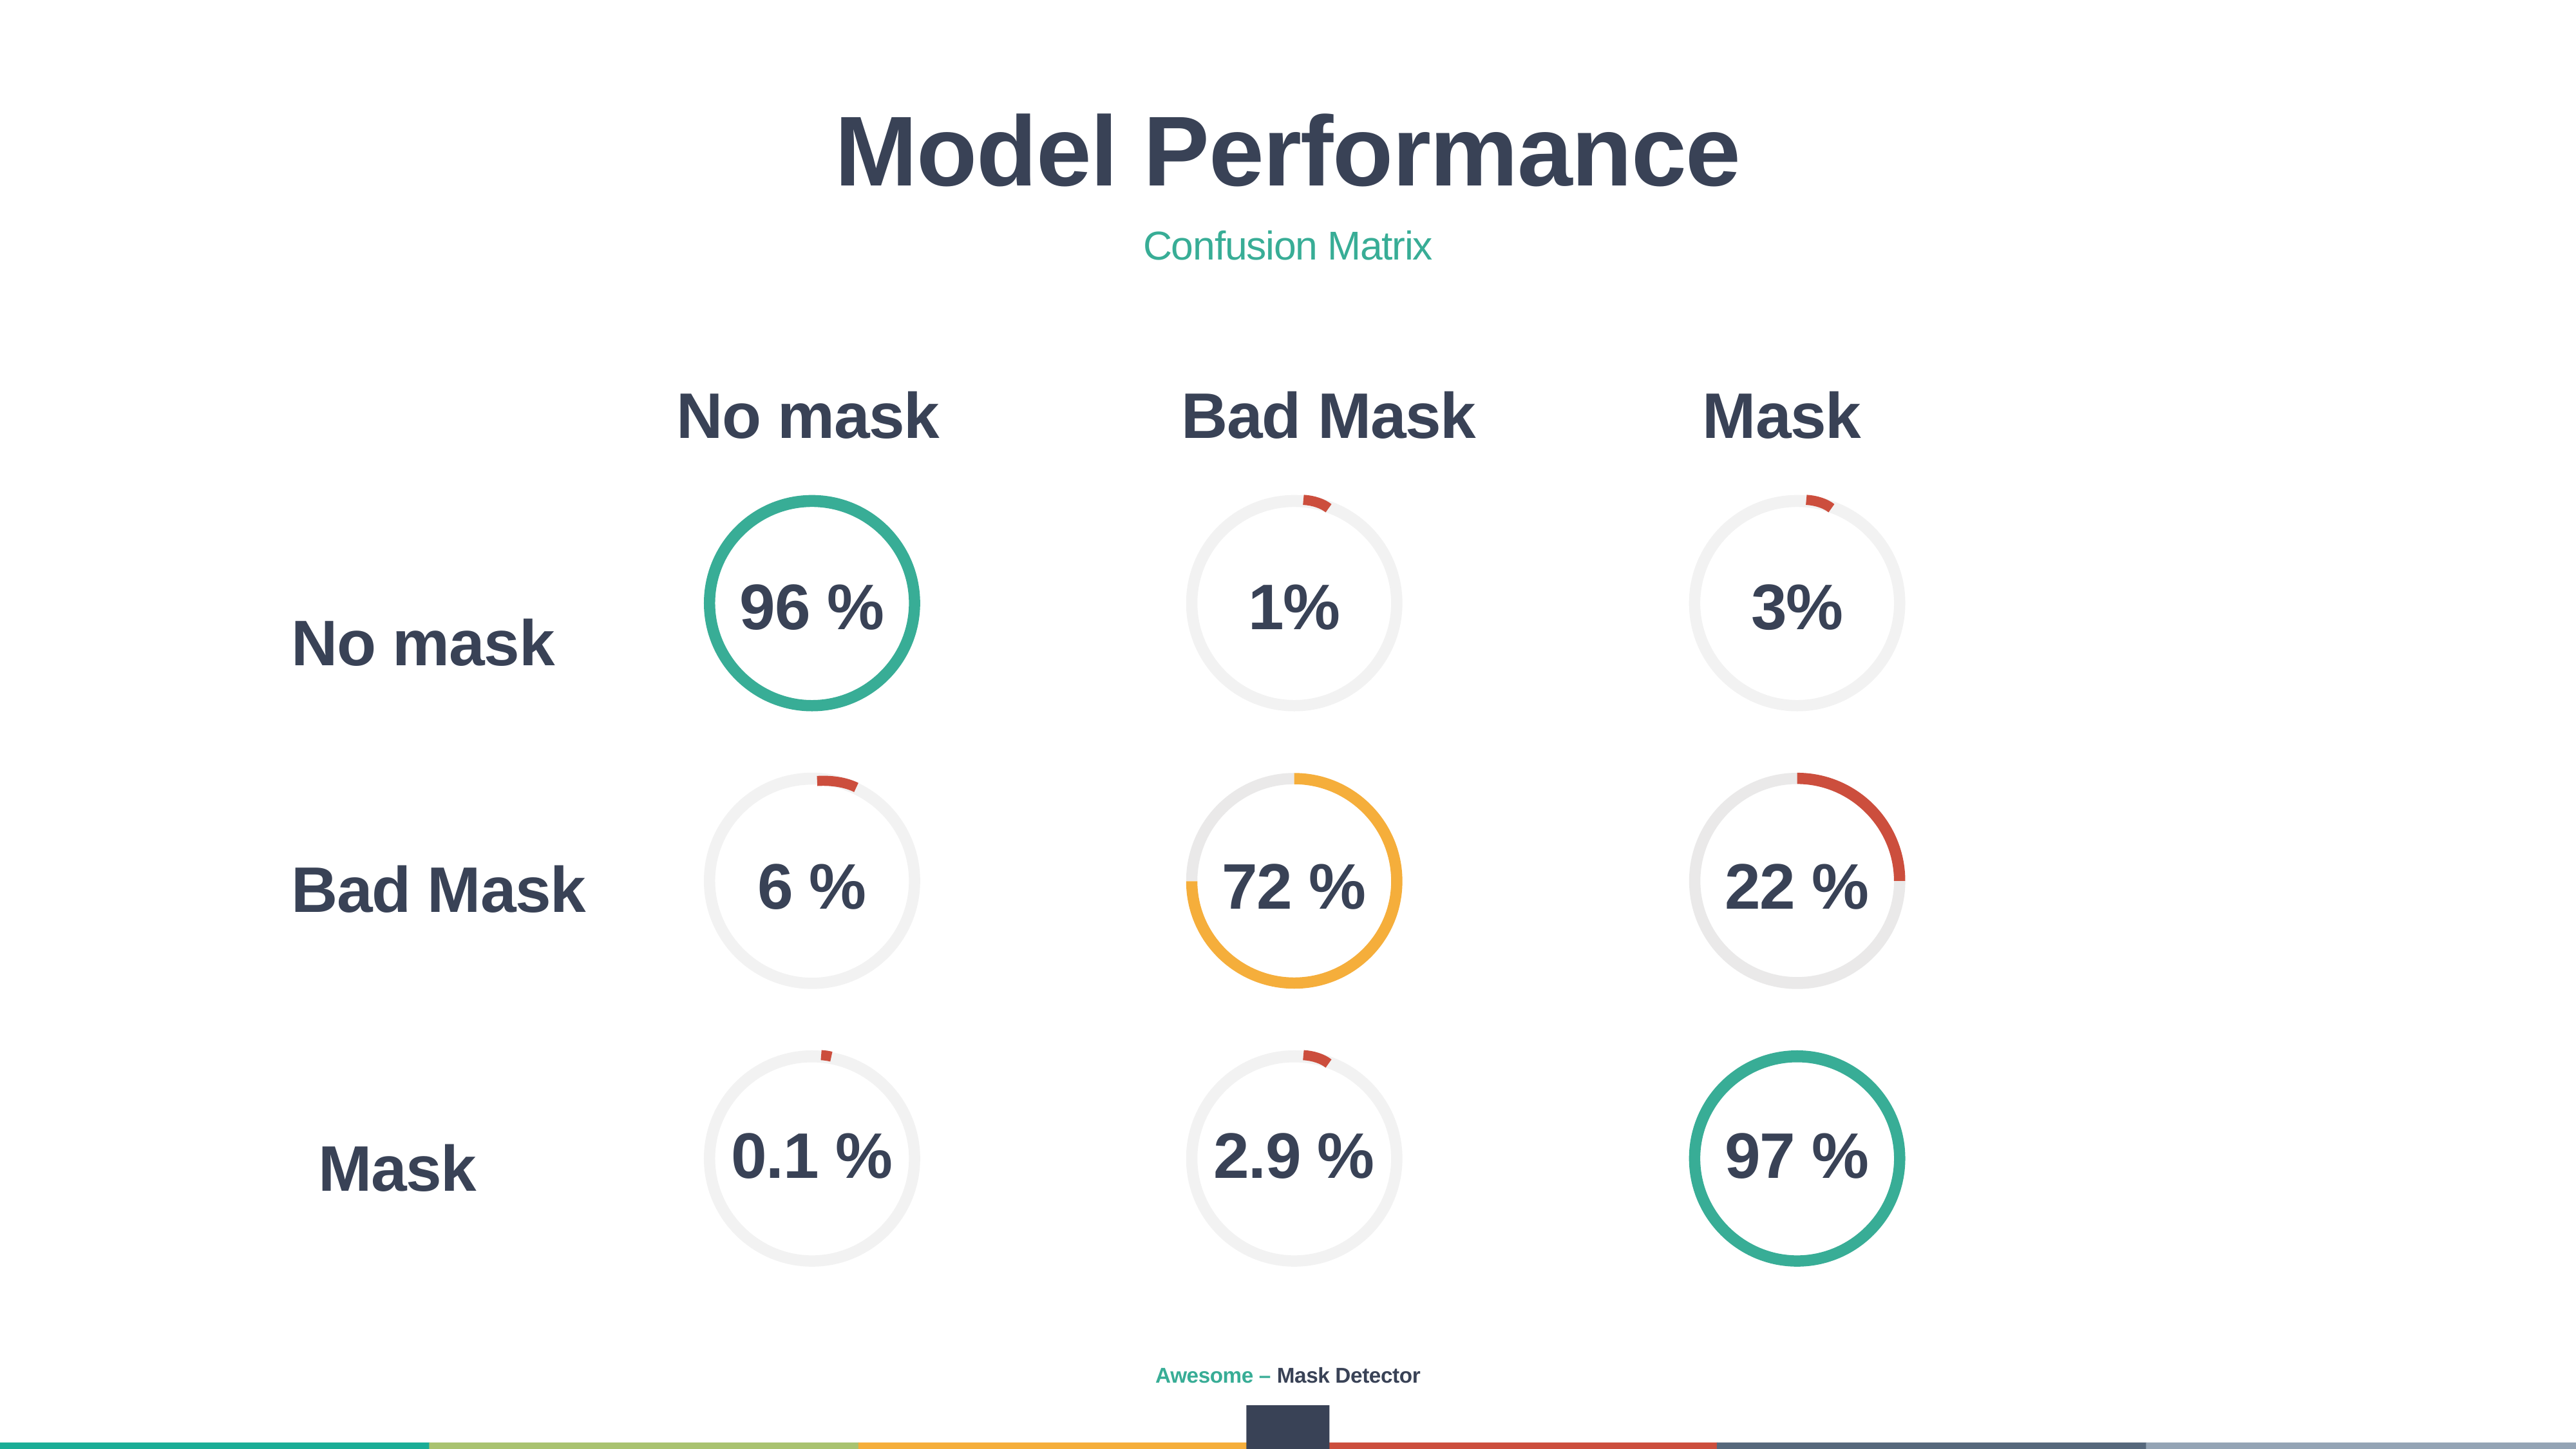

Model Performance
Confusion Matrix
No mask
Bad Mask
Mask

96 %
1%
3%
No mask

6 %
72 %
22 %
Bad Mask

0.1 %
2.9 %
97 %
Mask
15